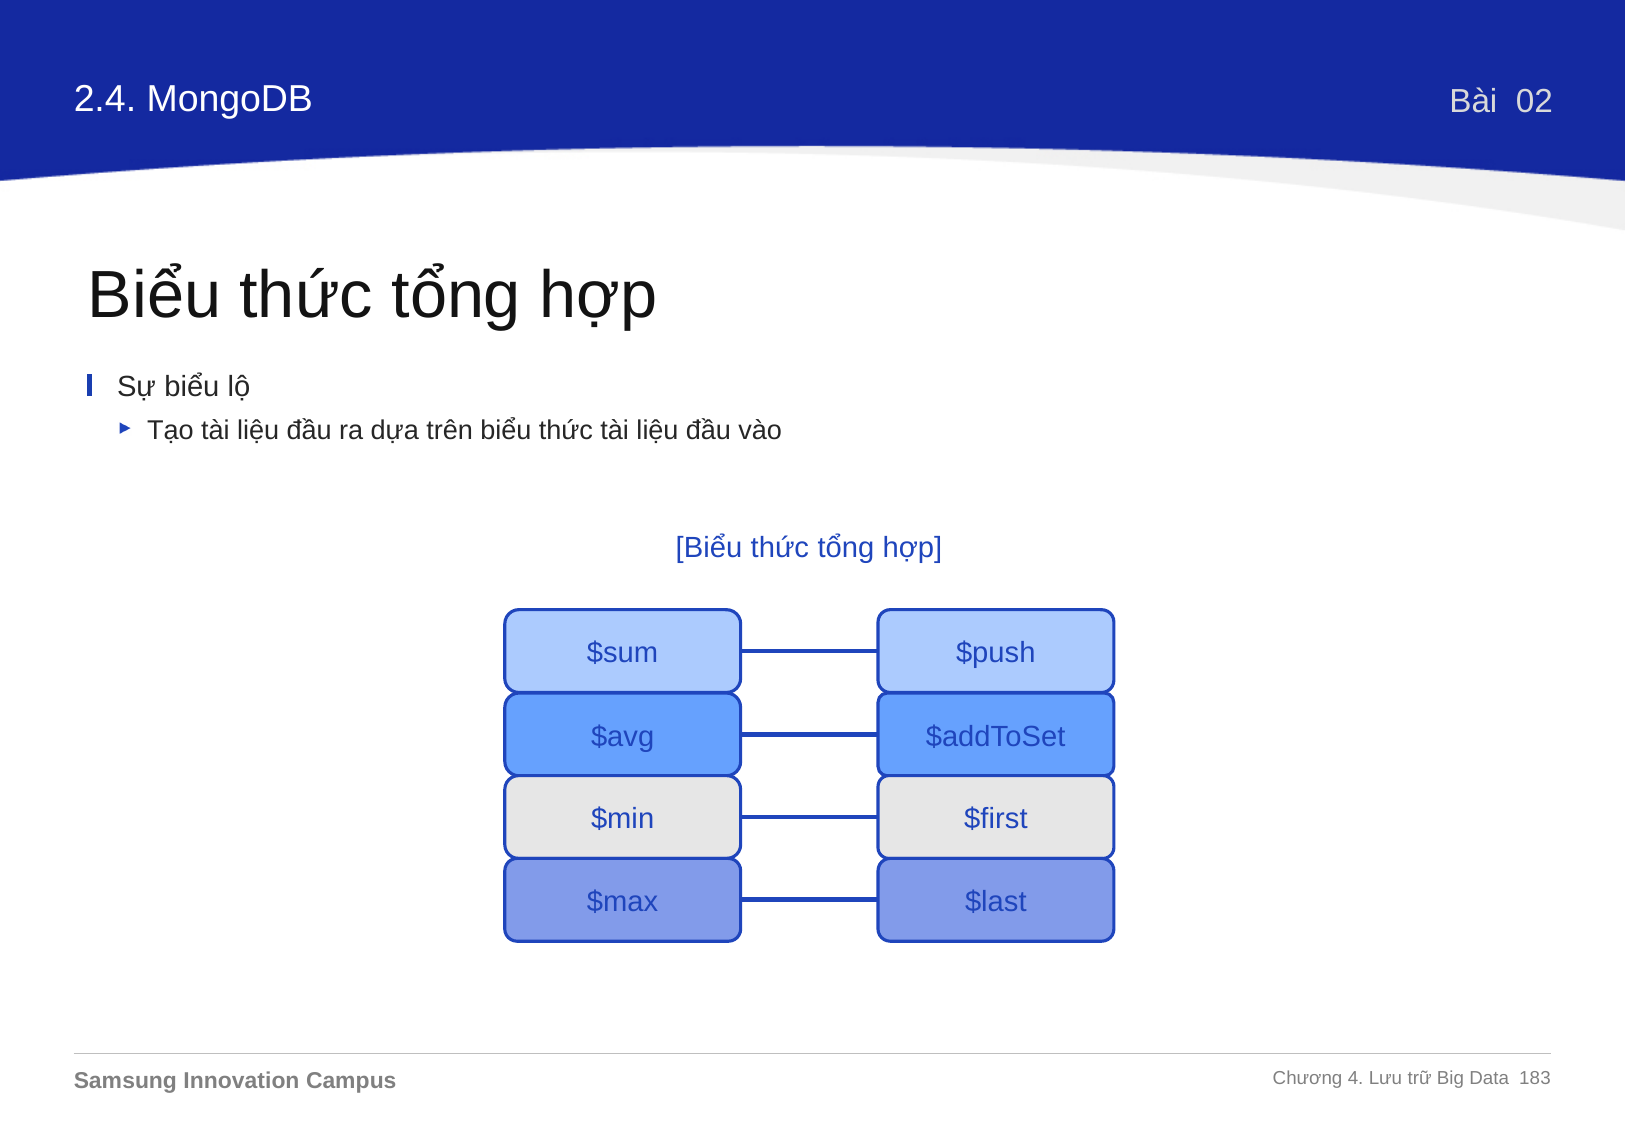

2.4. MongoDB
Bài  02
Biểu thức tổng hợp
Sự biểu lộ
Tạo tài liệu đầu ra dựa trên biểu thức tài liệu đầu vào
[Biểu thức tổng hợp]
$sum
$avg
$min
$max
$push
$addToSet
$first
$last